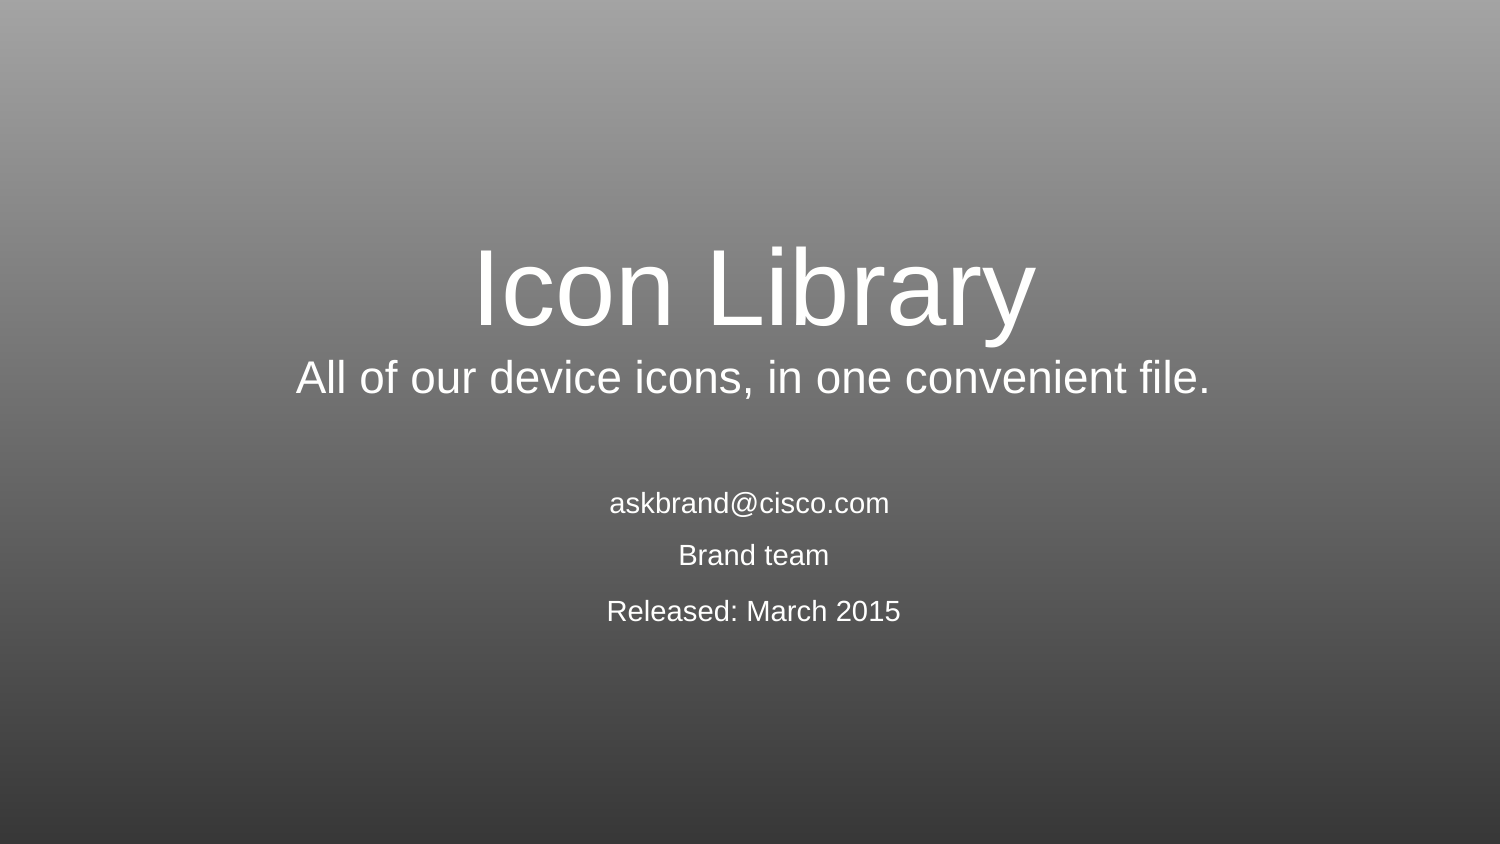

# Icon Library
All of our device icons, in one convenient file.
askbrand@cisco.com
Brand team
Released: March 2015